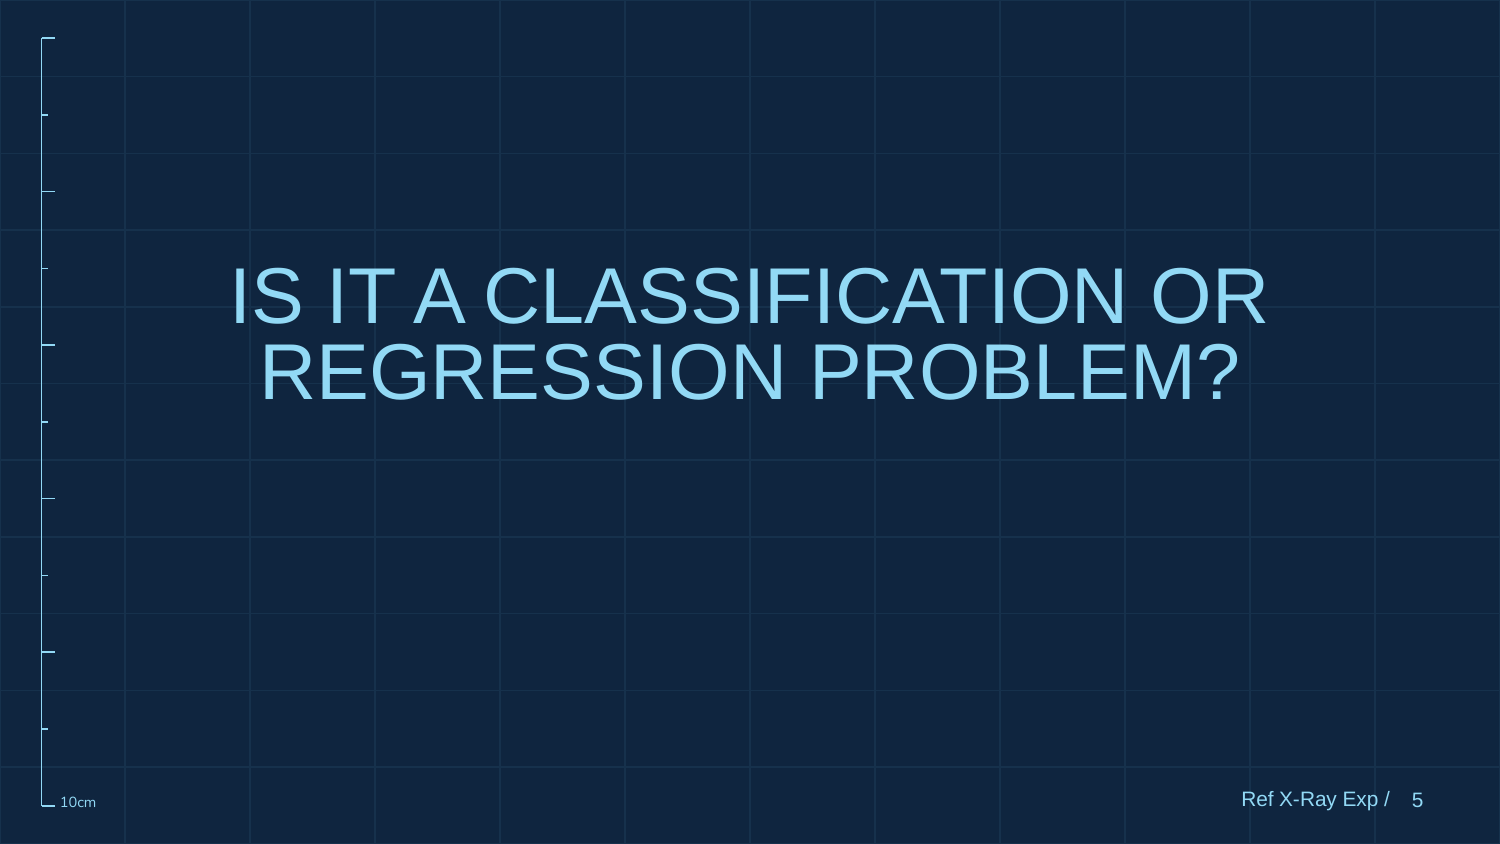

# IS IT A CLASSIFICATION OR REGRESSION PROBLEM?

Ref X-Ray Exp /
5